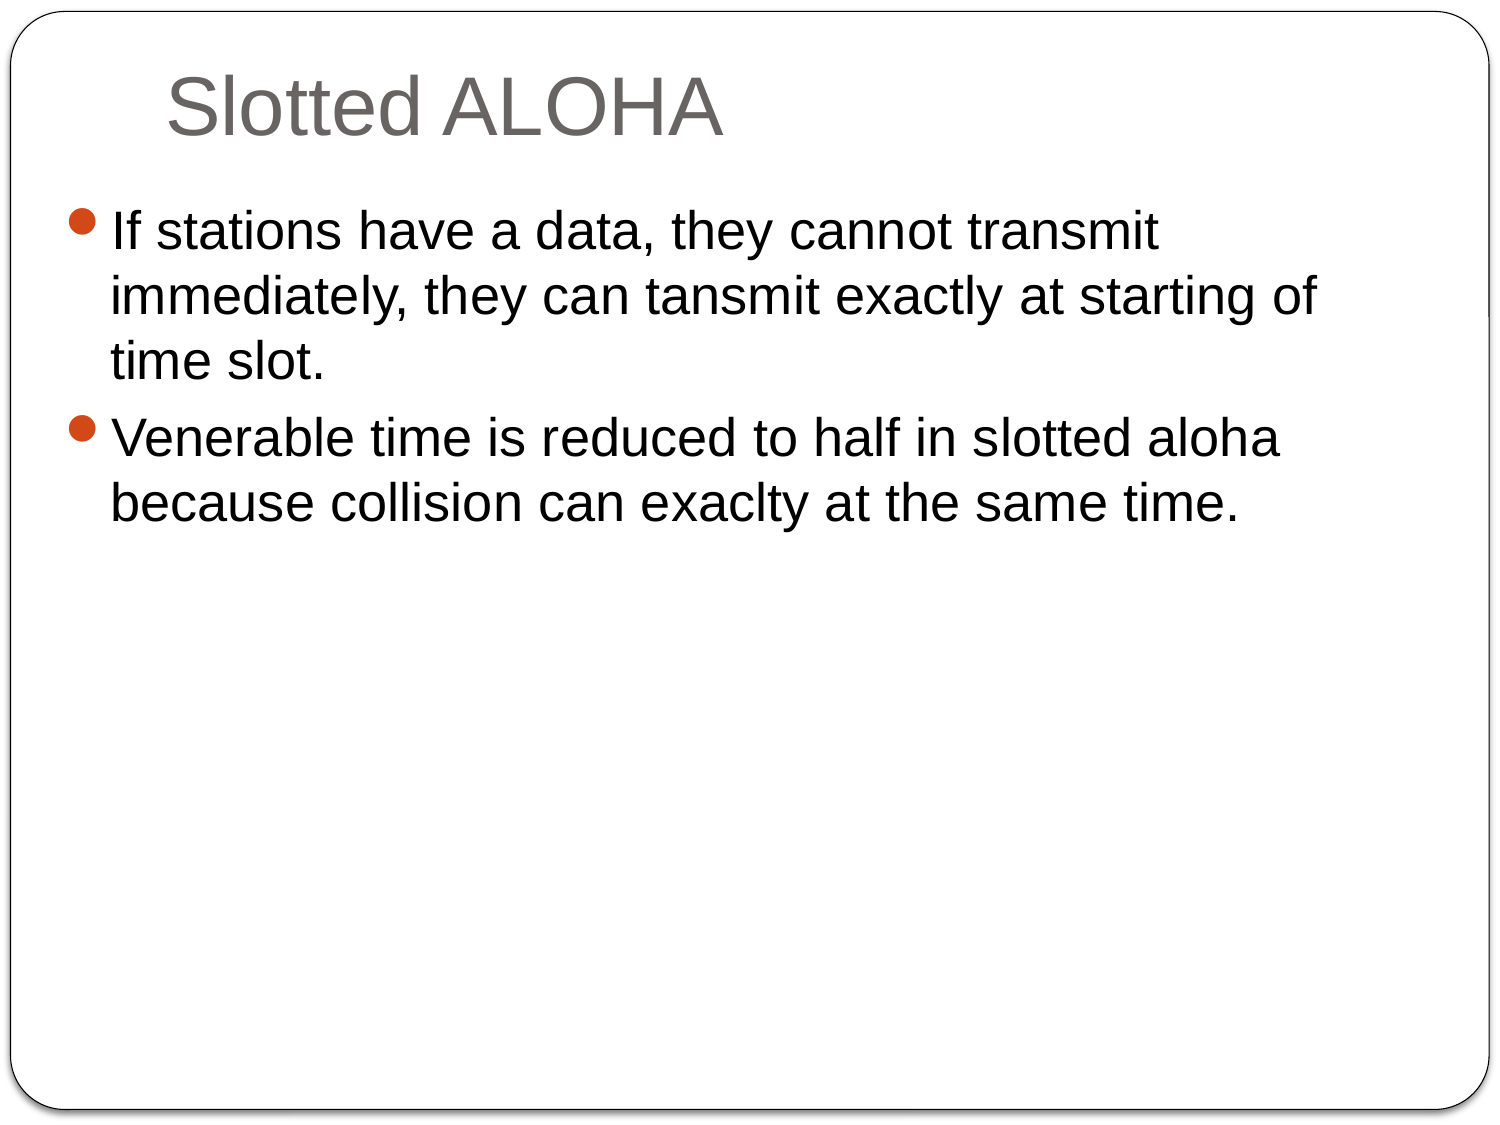

# Slotted ALOHA
If stations have a data, they cannot transmit immediately, they can tansmit exactly at starting of time slot.
Venerable time is reduced to half in slotted aloha because collision can exaclty at the same time.
137